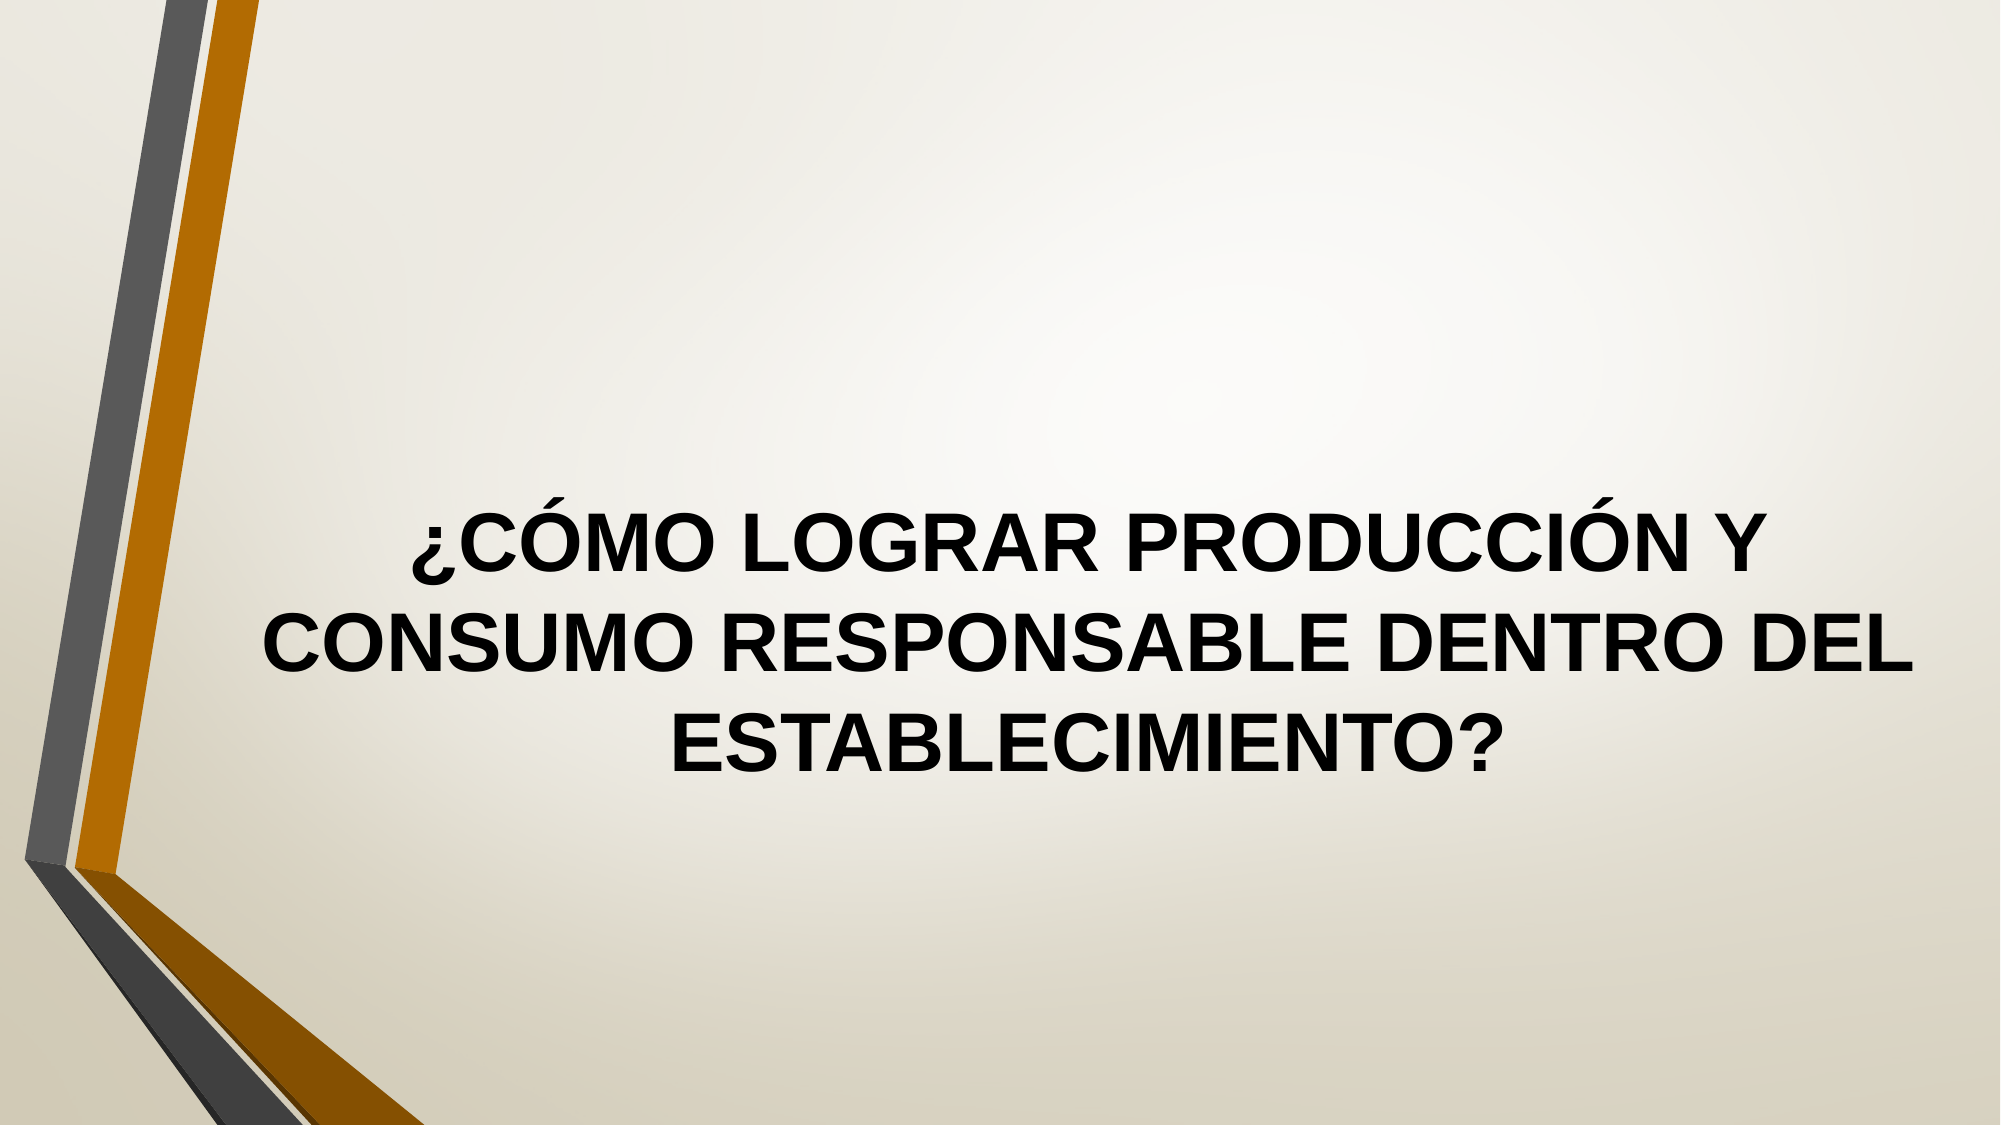

# ¿CÓMO LOGRAR PRODUCCIÓN Y CONSUMO RESPONSABLE DENTRO DEL ESTABLECIMIENTO?